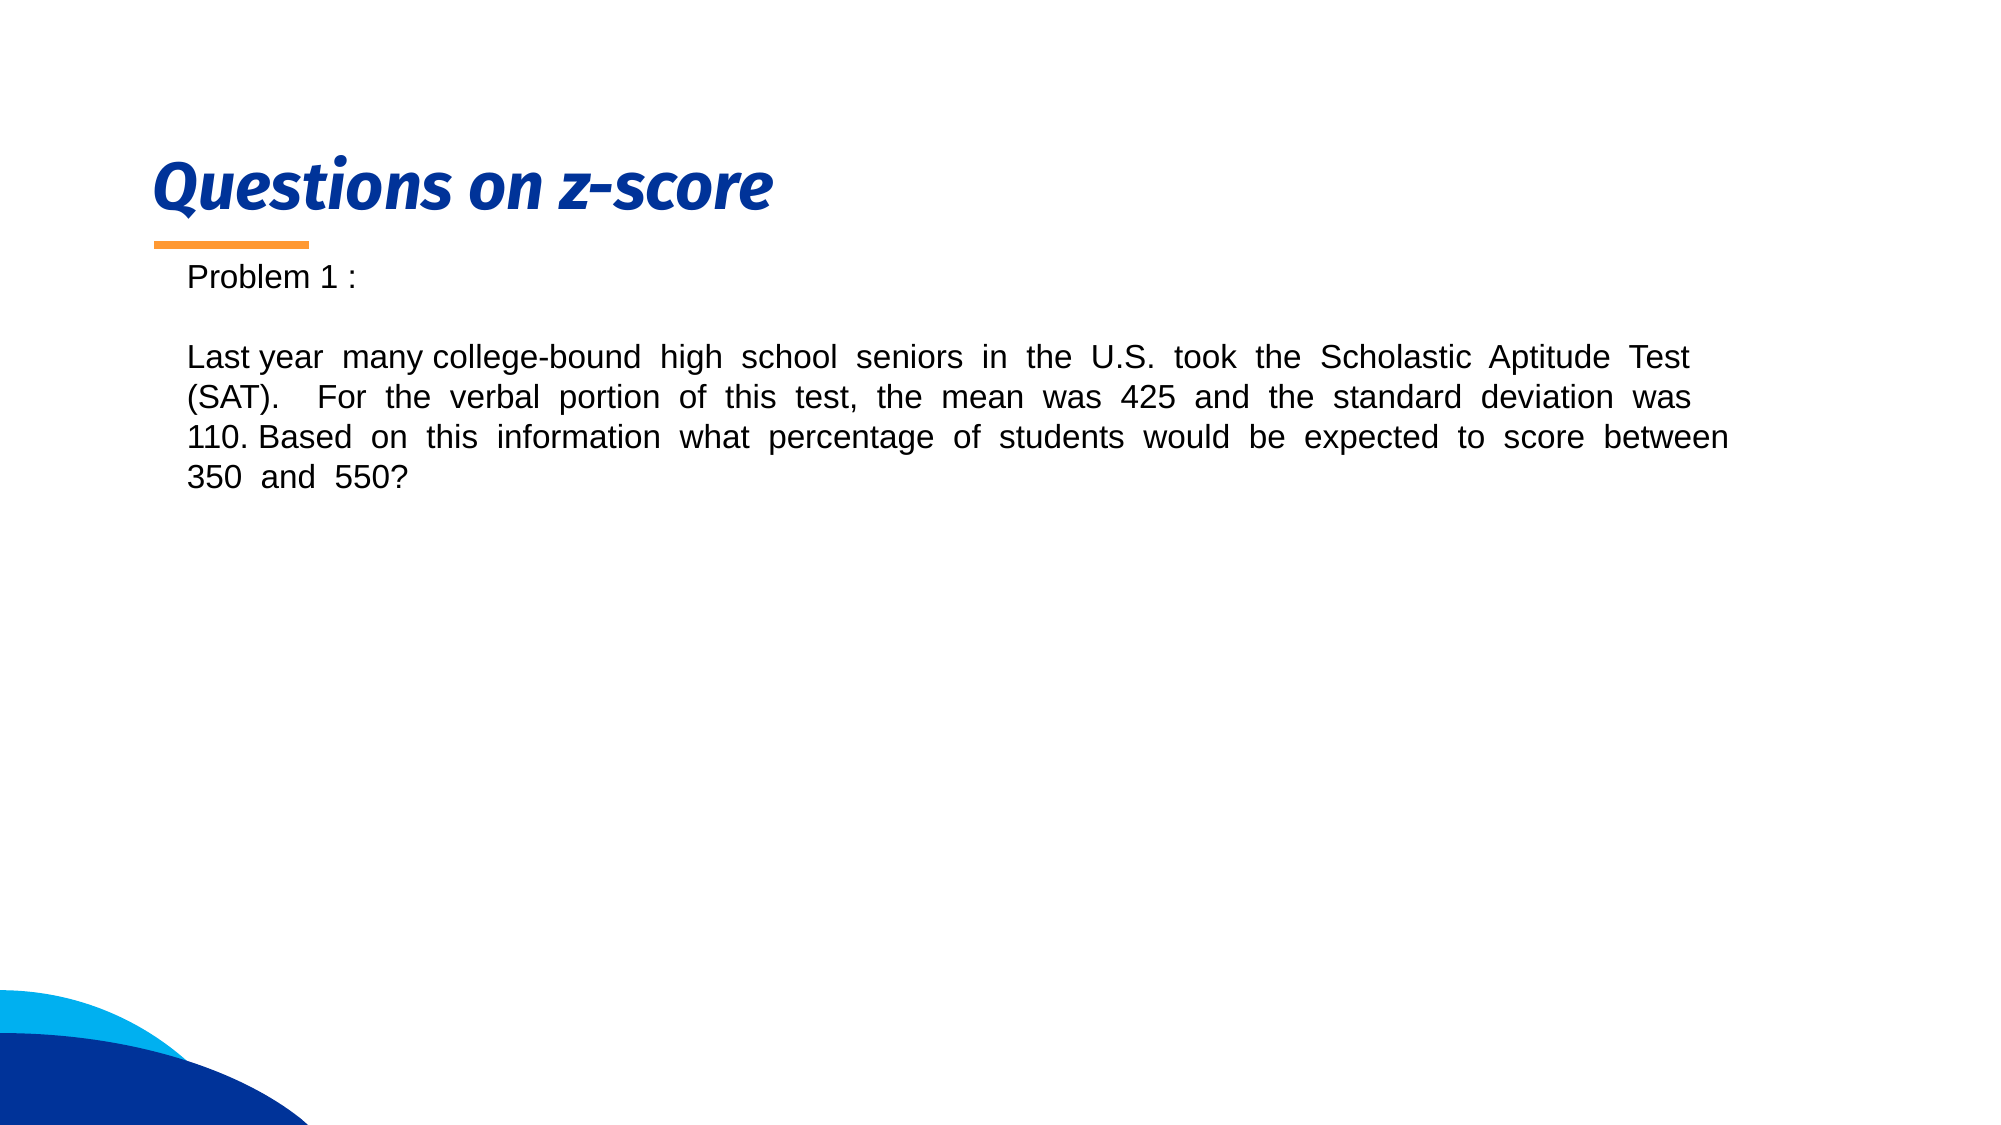

Questions on z-score
Problem 1 :

Last year  many college-bound  high  school  seniors  in  the  U.S.  took  the  Scholastic  Aptitude  Test (SAT).    For  the  verbal  portion  of  this  test,  the  mean  was  425  and  the  standard  deviation  was  110. Based  on  this  information  what  percentage  of  students  would  be  expected  to  score  between 350  and  550?